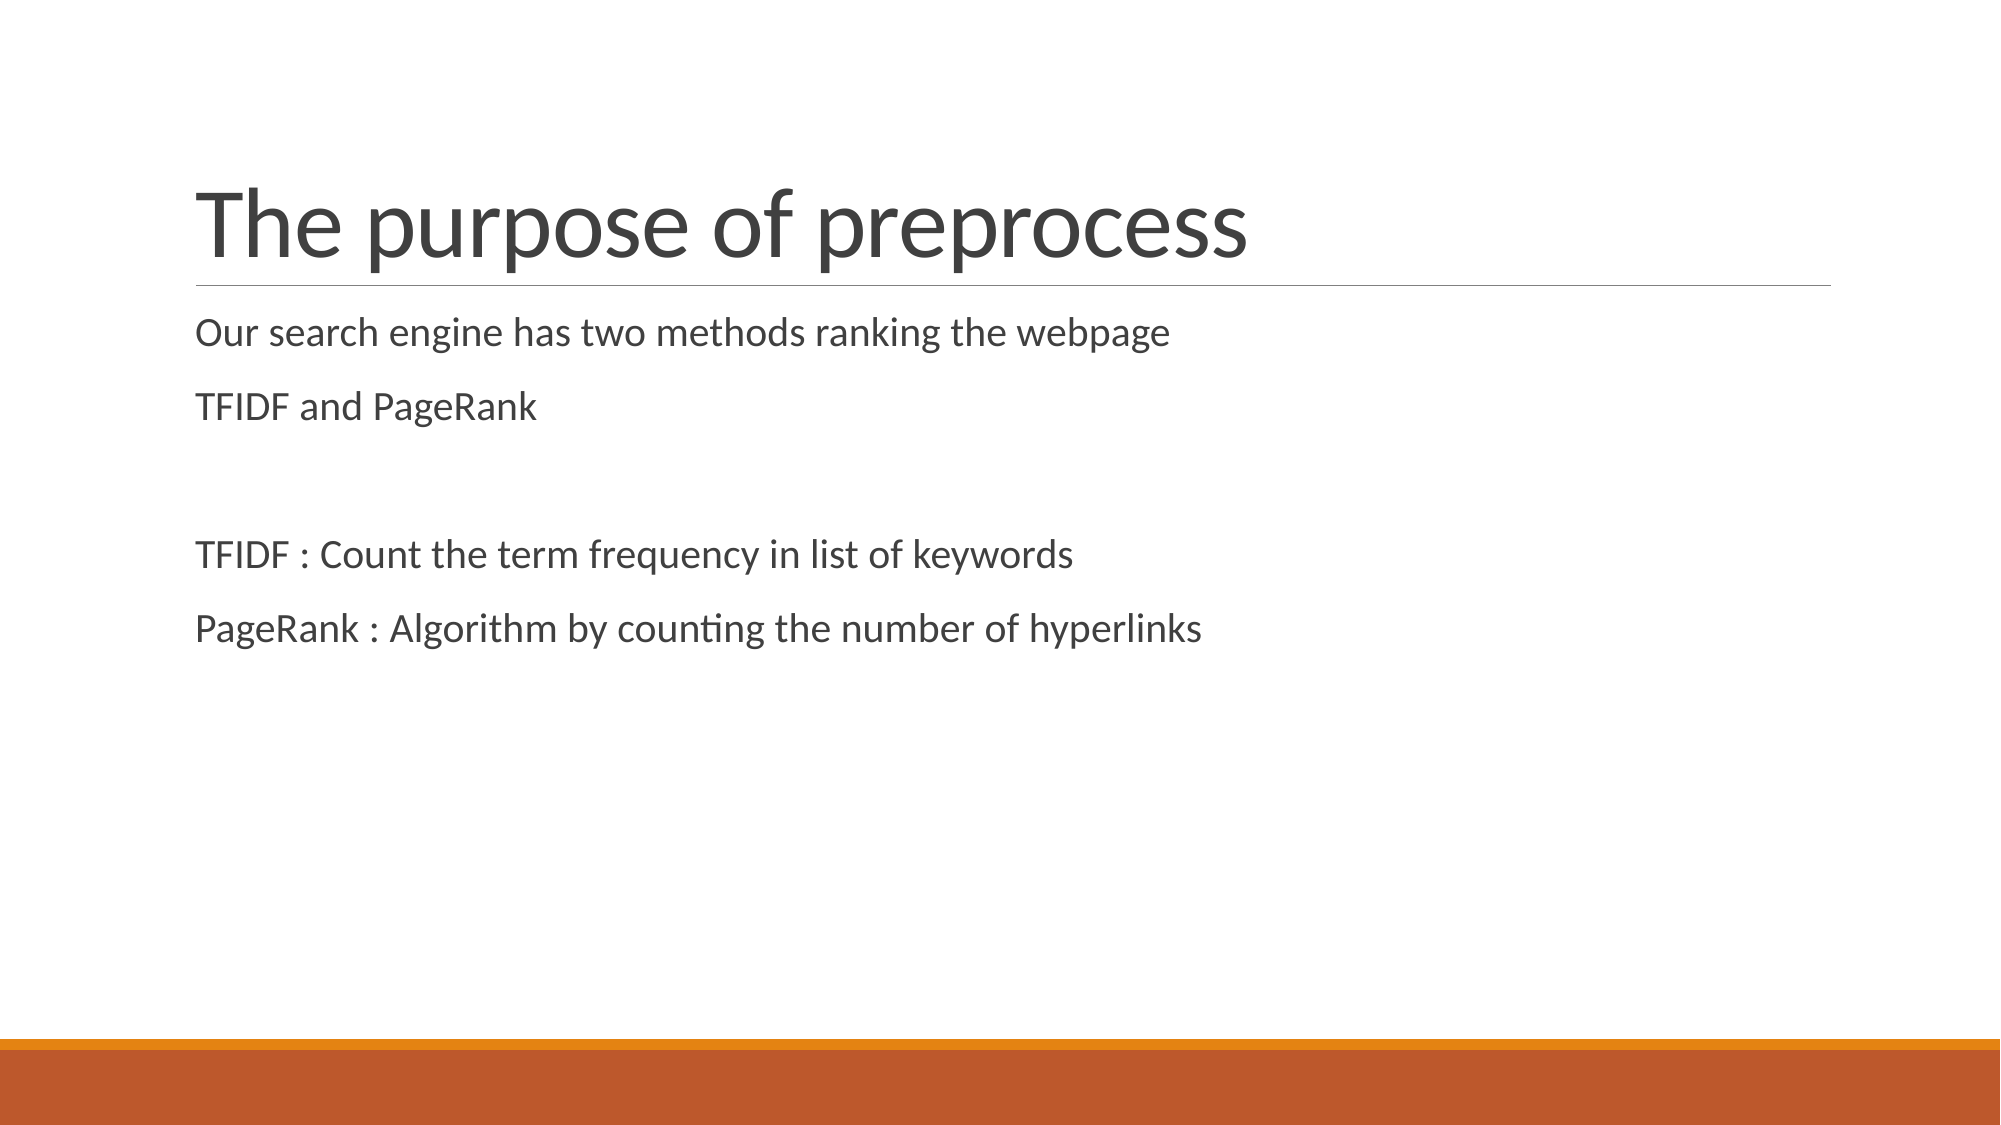

# The purpose of preprocess
Our search engine has two methods ranking the webpage
TFIDF and PageRank

TFIDF : Count the term frequency in list of keywords
PageRank : Algorithm by counting the number of hyperlinks